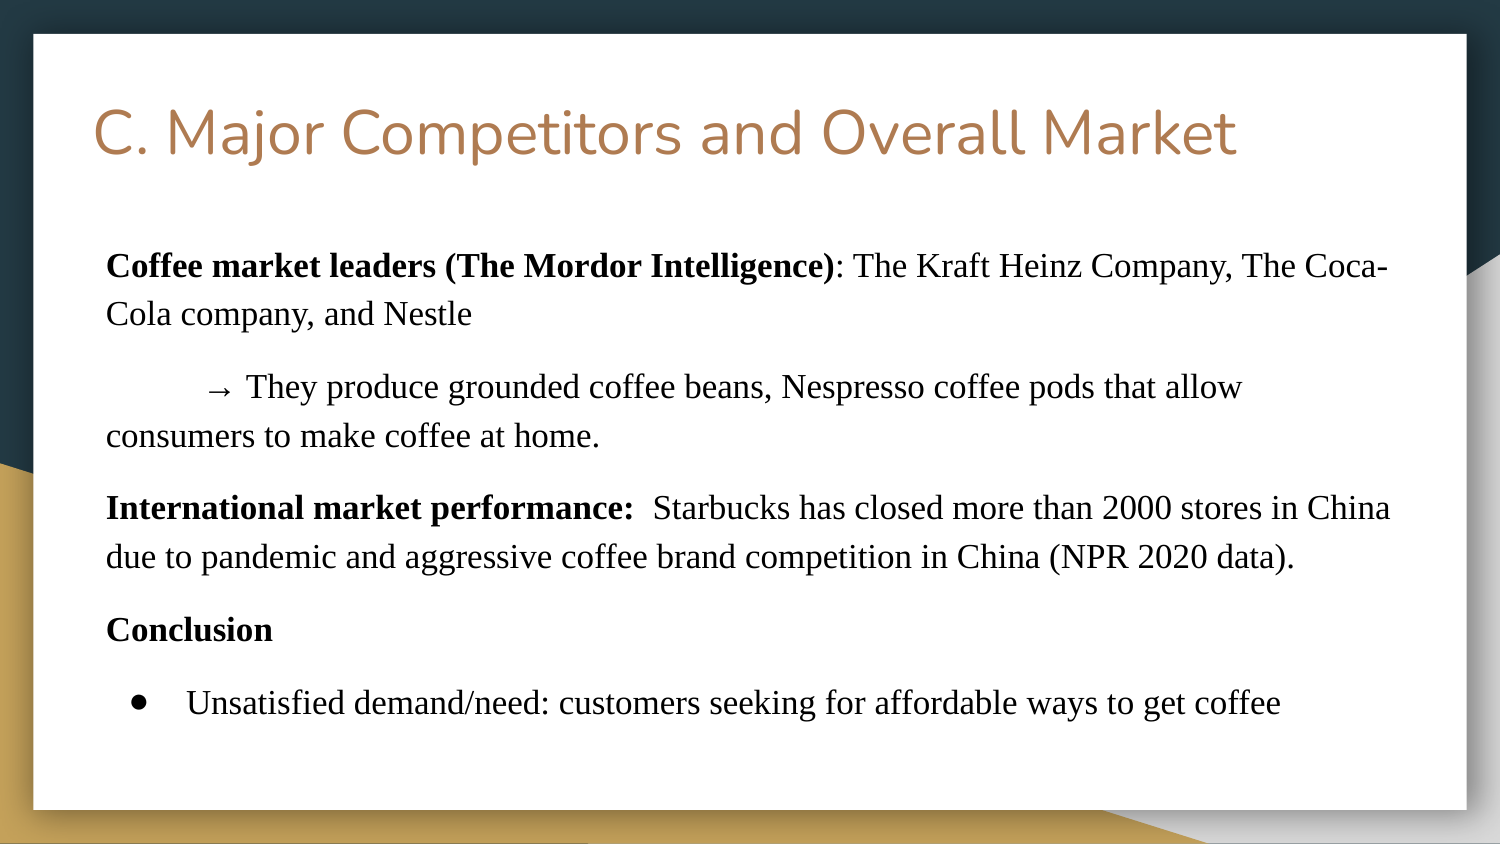

# C. Major Competitors and Overall Market
Coffee market leaders (The Mordor Intelligence): The Kraft Heinz Company, The Coca-Cola company, and Nestle
           → They produce grounded coffee beans, Nespresso coffee pods that allow consumers to make coffee at home.
International market performance:  Starbucks has closed more than 2000 stores in China due to pandemic and aggressive coffee brand competition in China (NPR 2020 data).
Conclusion
Unsatisfied demand/need: customers seeking for affordable ways to get coffee